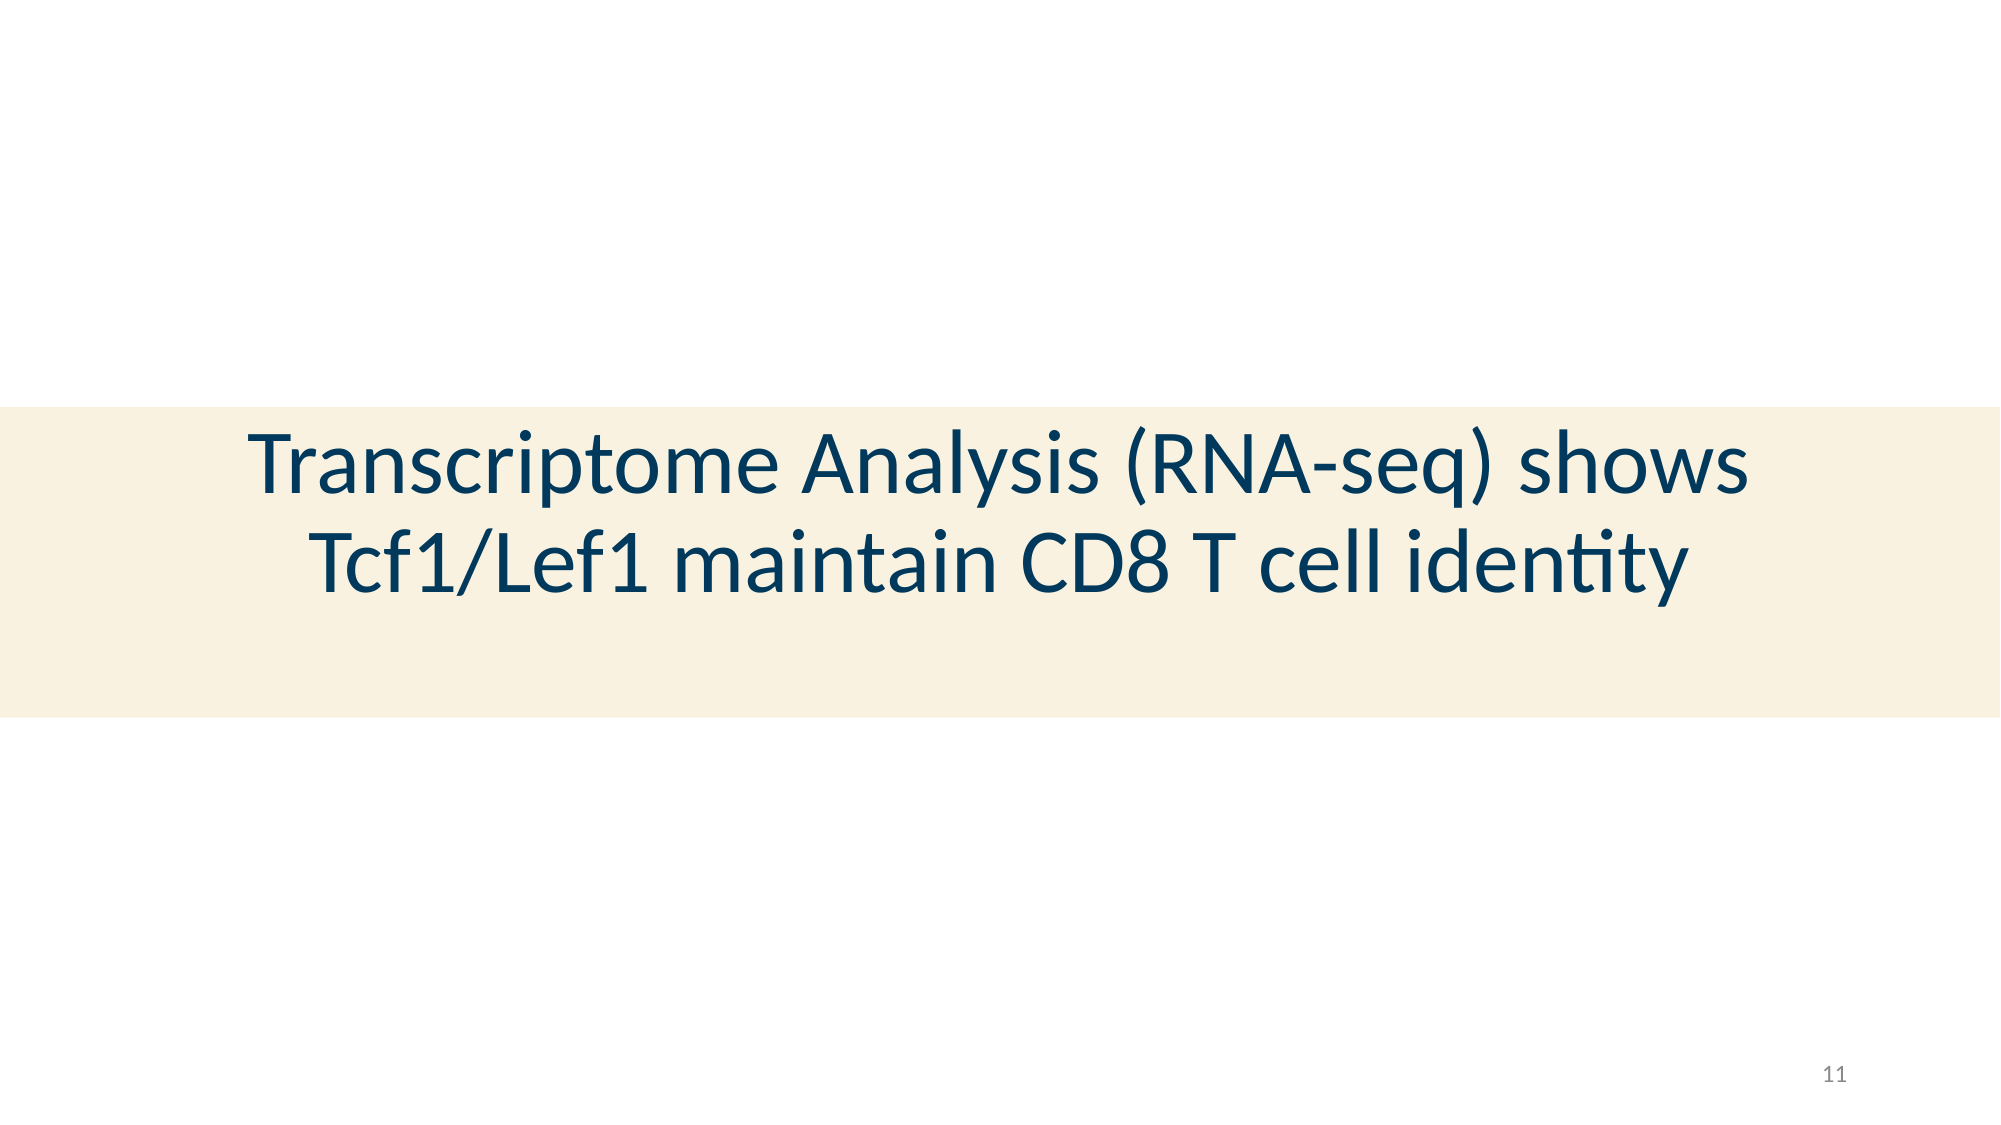

Transcriptome Analysis (RNA-seq) shows
Tcf1/Lef1 maintain CD8 T cell identity
11